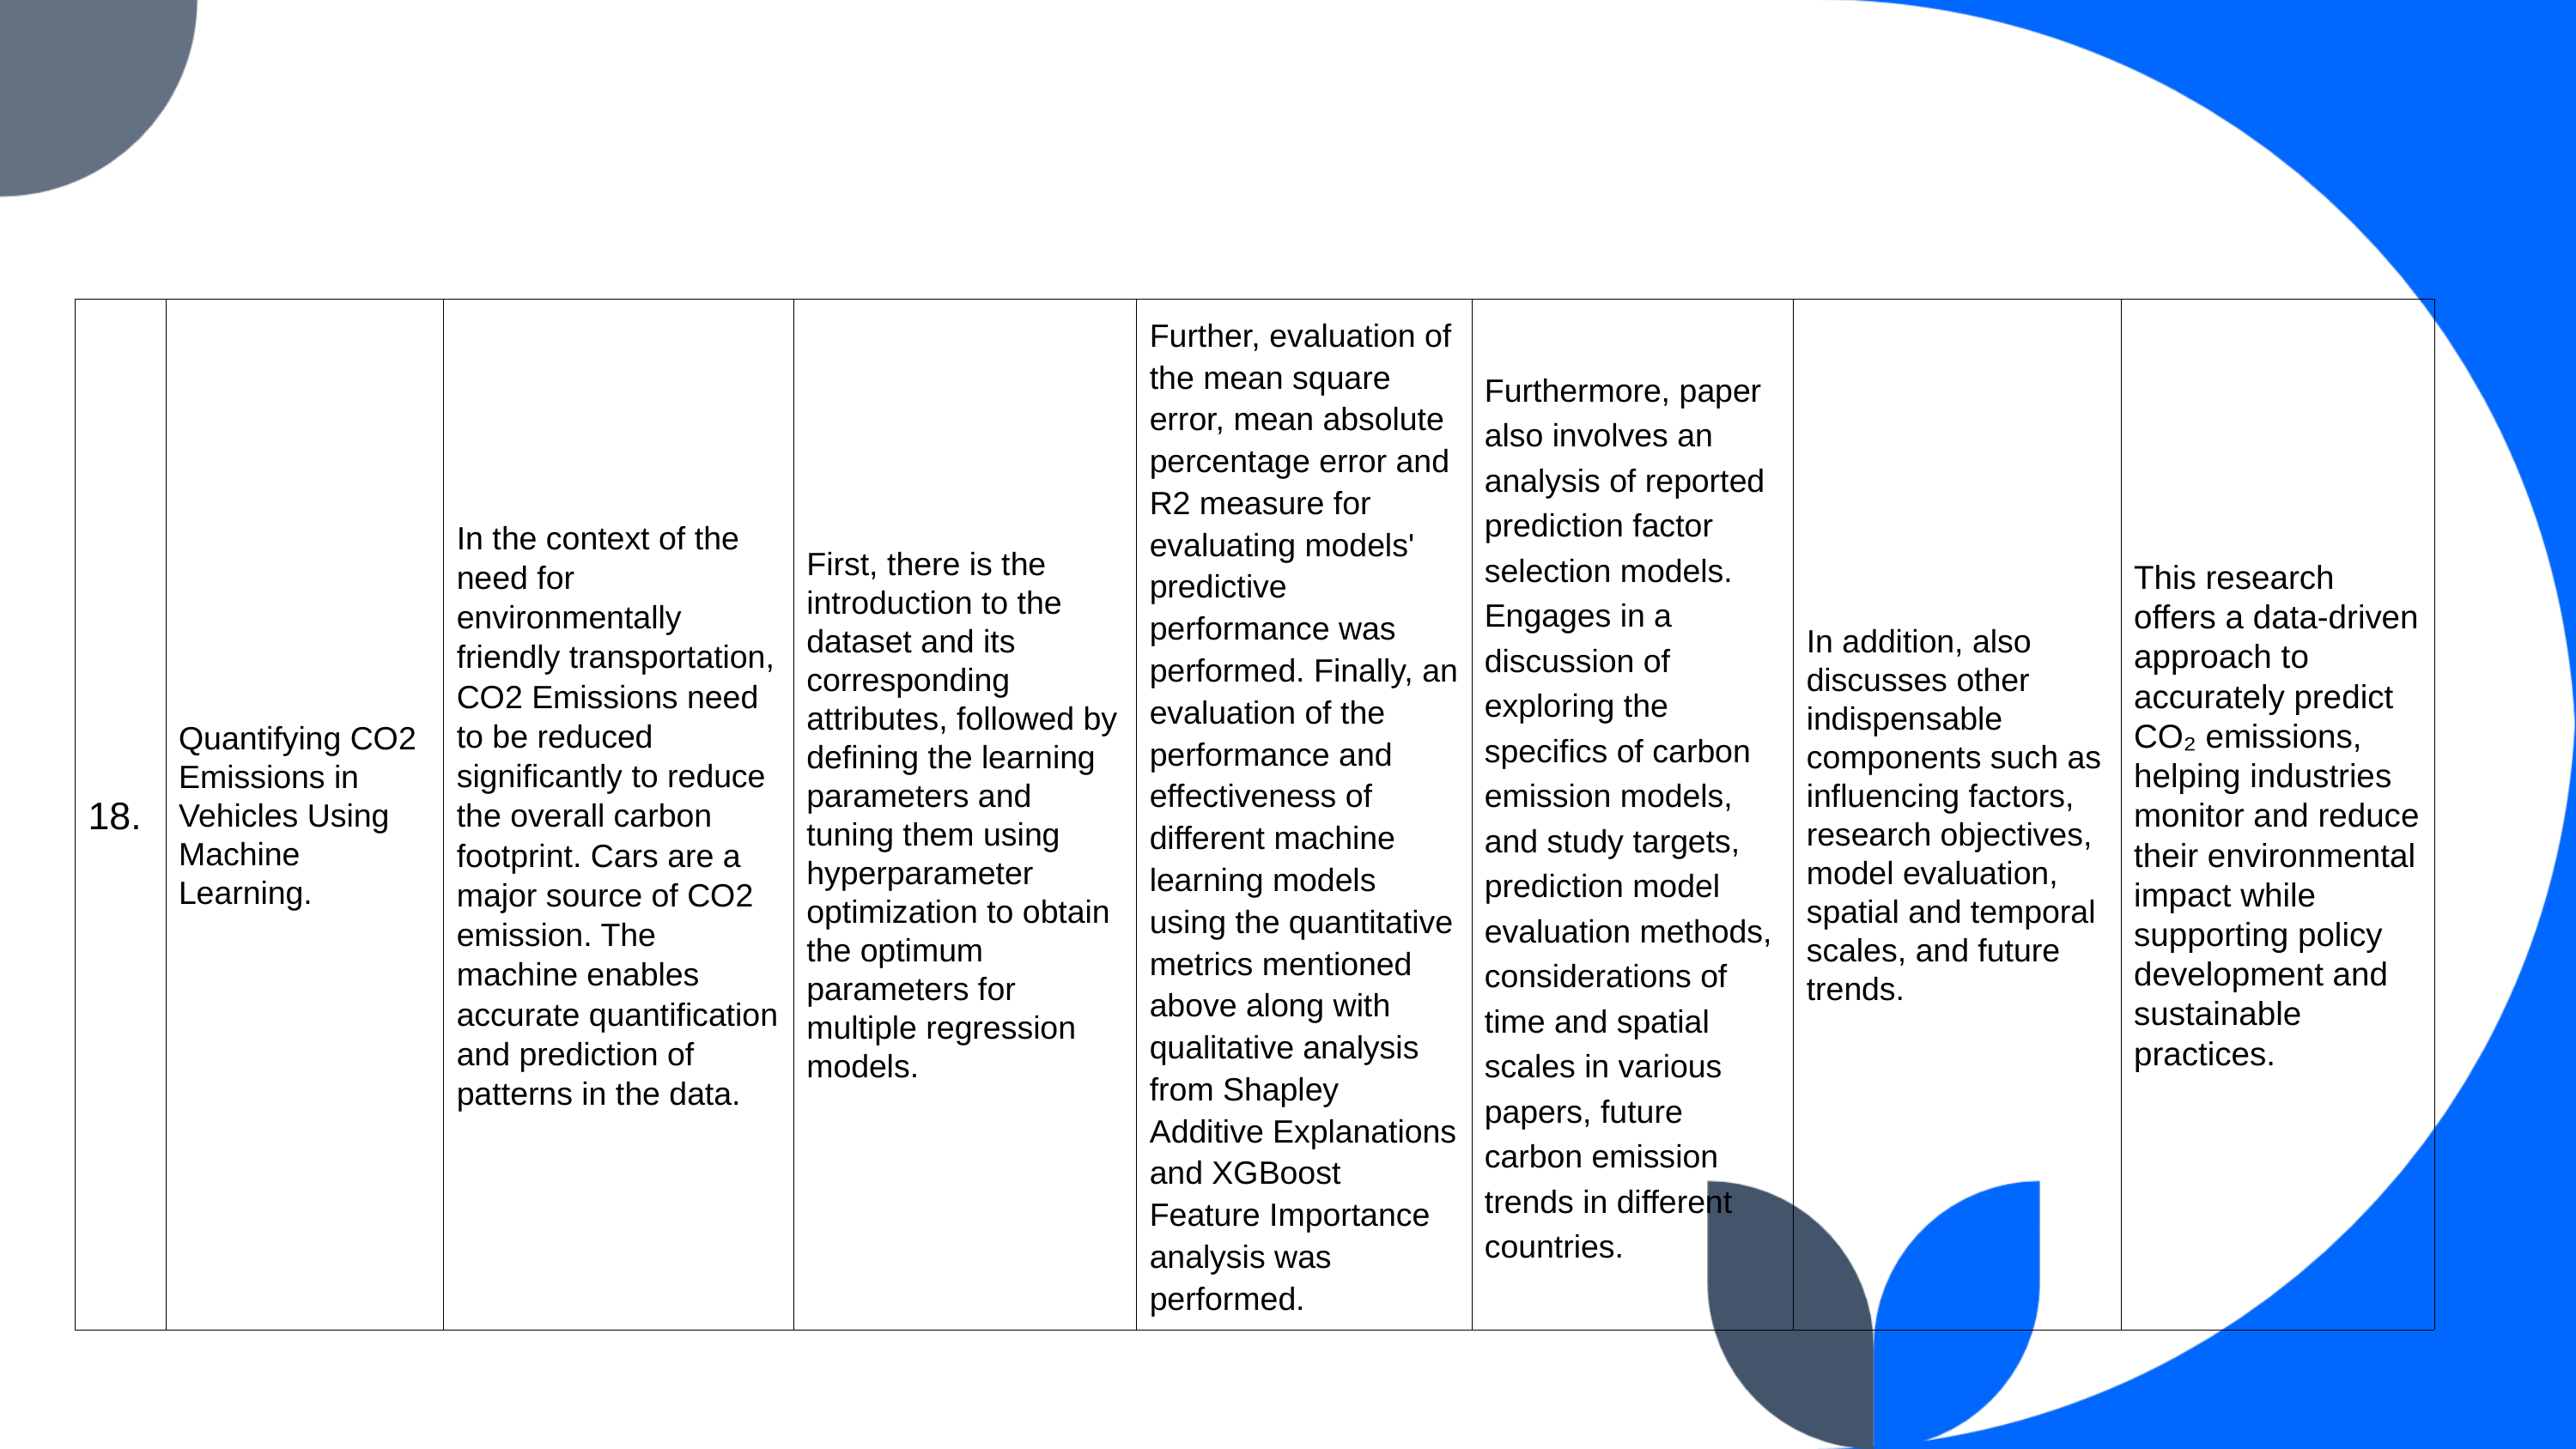

| 18. | Quantifying CO2 Emissions in Vehicles Using Machine Learning. | In the context of the need for environmentally friendly transportation, CO2 Emissions need to be reduced significantly to reduce the overall carbon footprint. Cars are a major source of CO2 emission. The machine enables accurate quantification and prediction of patterns in the data. | First, there is the introduction to the dataset and its corresponding attributes, followed by defining the learning parameters and tuning them using hyperparameter optimization to obtain the optimum parameters for multiple regression models. | Further, evaluation of the mean square error, mean absolute percentage error and R2 measure for evaluating models' predictive performance was performed. Finally, an evaluation of the performance and effectiveness of different machine learning models using the quantitative metrics mentioned above along with qualitative analysis from Shapley Additive Explanations and XGBoost Feature Importance analysis was performed. | Furthermore, paper also involves an analysis of reported prediction factor selection models. Engages in a discussion of exploring the specifics of carbon emission models, and study targets, prediction model evaluation methods, considerations of time and spatial scales in various papers, future carbon emission trends in different countries. | In addition, also discusses other indispensable components such as influencing factors, research objectives, model evaluation, spatial and temporal scales, and future trends. | This research offers a data-driven approach to accurately predict CO₂ emissions, helping industries monitor and reduce their environmental impact while supporting policy development and sustainable practices. |
| --- | --- | --- | --- | --- | --- | --- | --- |